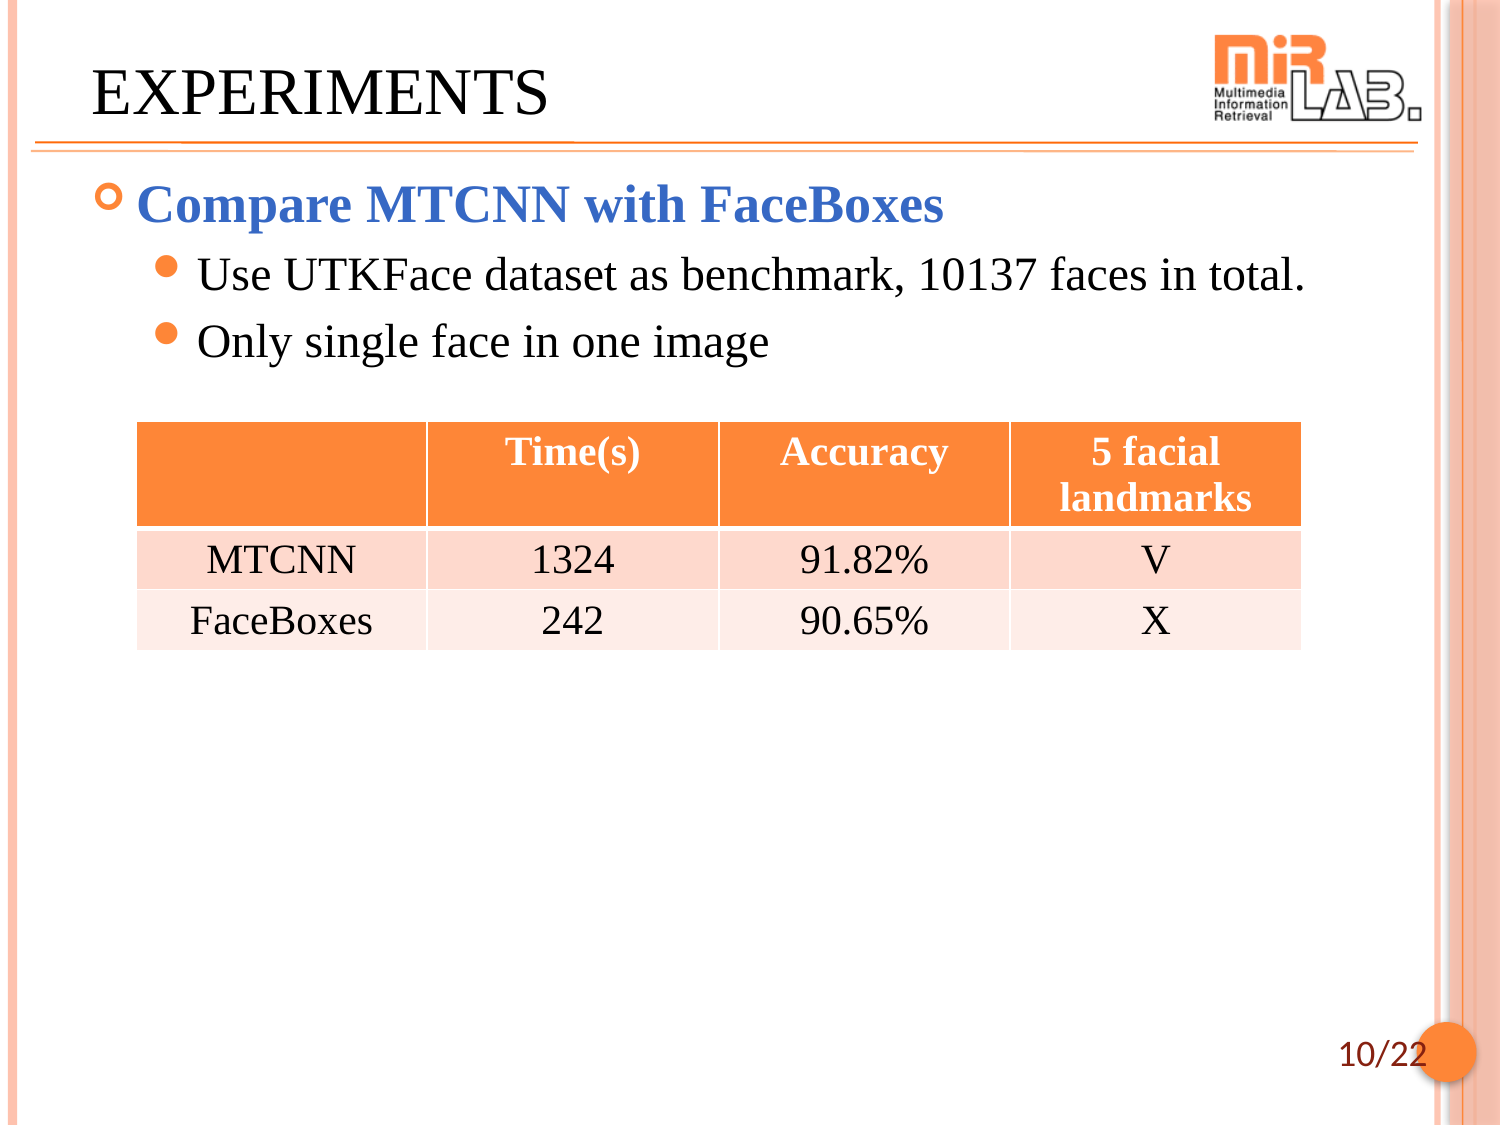

# EXPERIMENTS
Compare MTCNN with FaceBoxes
Use UTKFace dataset as benchmark, 10137 faces in total.
Only single face in one image

|  | Time(s) | Accuracy | 5 facial landmarks |
| --- | --- | --- | --- |
| MTCNN | 1324 | 91.82% | V |
| FaceBoxes | 242 | 90.65% | X |